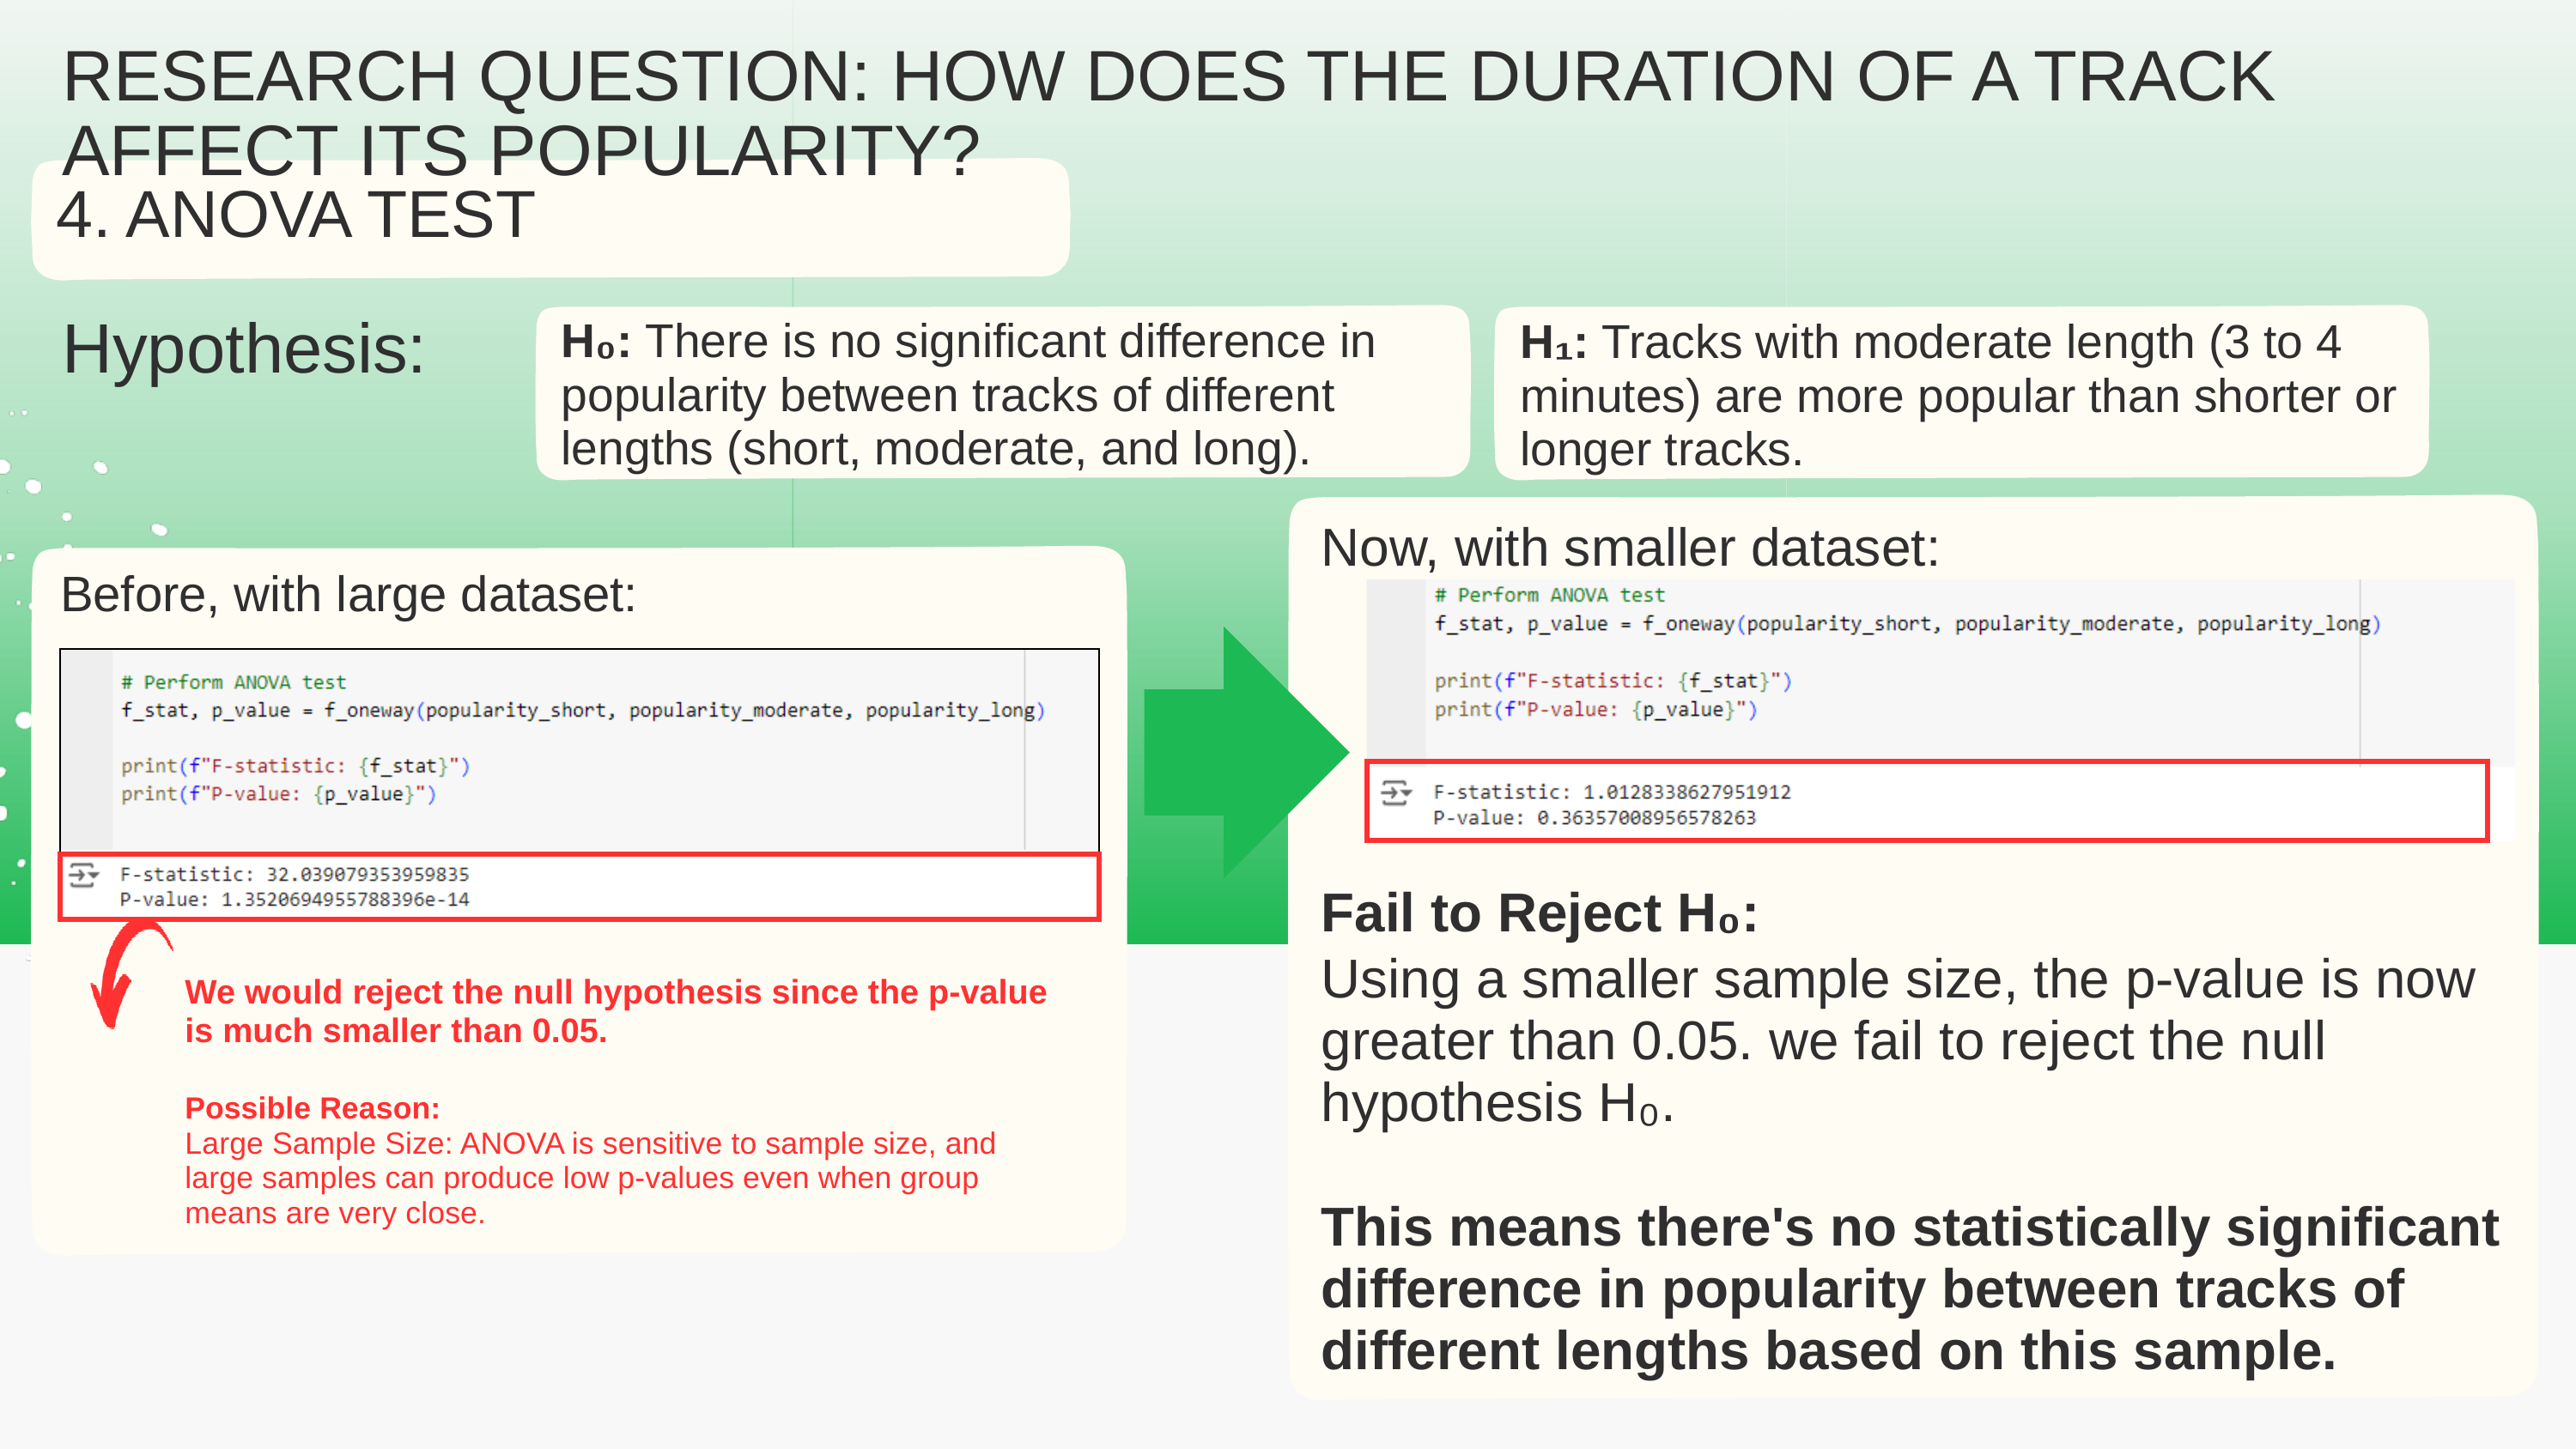

RESEARCH QUESTION: HOW DOES THE DURATION OF A TRACK AFFECT ITS POPULARITY?

4. ANOVA TEST

H₀: There is no significant difference in popularity between tracks of different lengths (short, moderate, and long).
Hypothesis:
H₁: Tracks with moderate length (3 to 4 minutes) are more popular than shorter or longer tracks.

Now, with smaller dataset:

Before, with large dataset:

We would reject the null hypothesis since the p-value is much smaller than 0.05.
Possible Reason:
Large Sample Size: ANOVA is sensitive to sample size, and large samples can produce low p-values even when group means are very close.

Fail to Reject H₀​:
Using a smaller sample size, the p-value is now greater than 0.05. we fail to reject the null hypothesis H₀​.

This means there's no statistically significant difference in popularity between tracks of different lengths based on this sample.